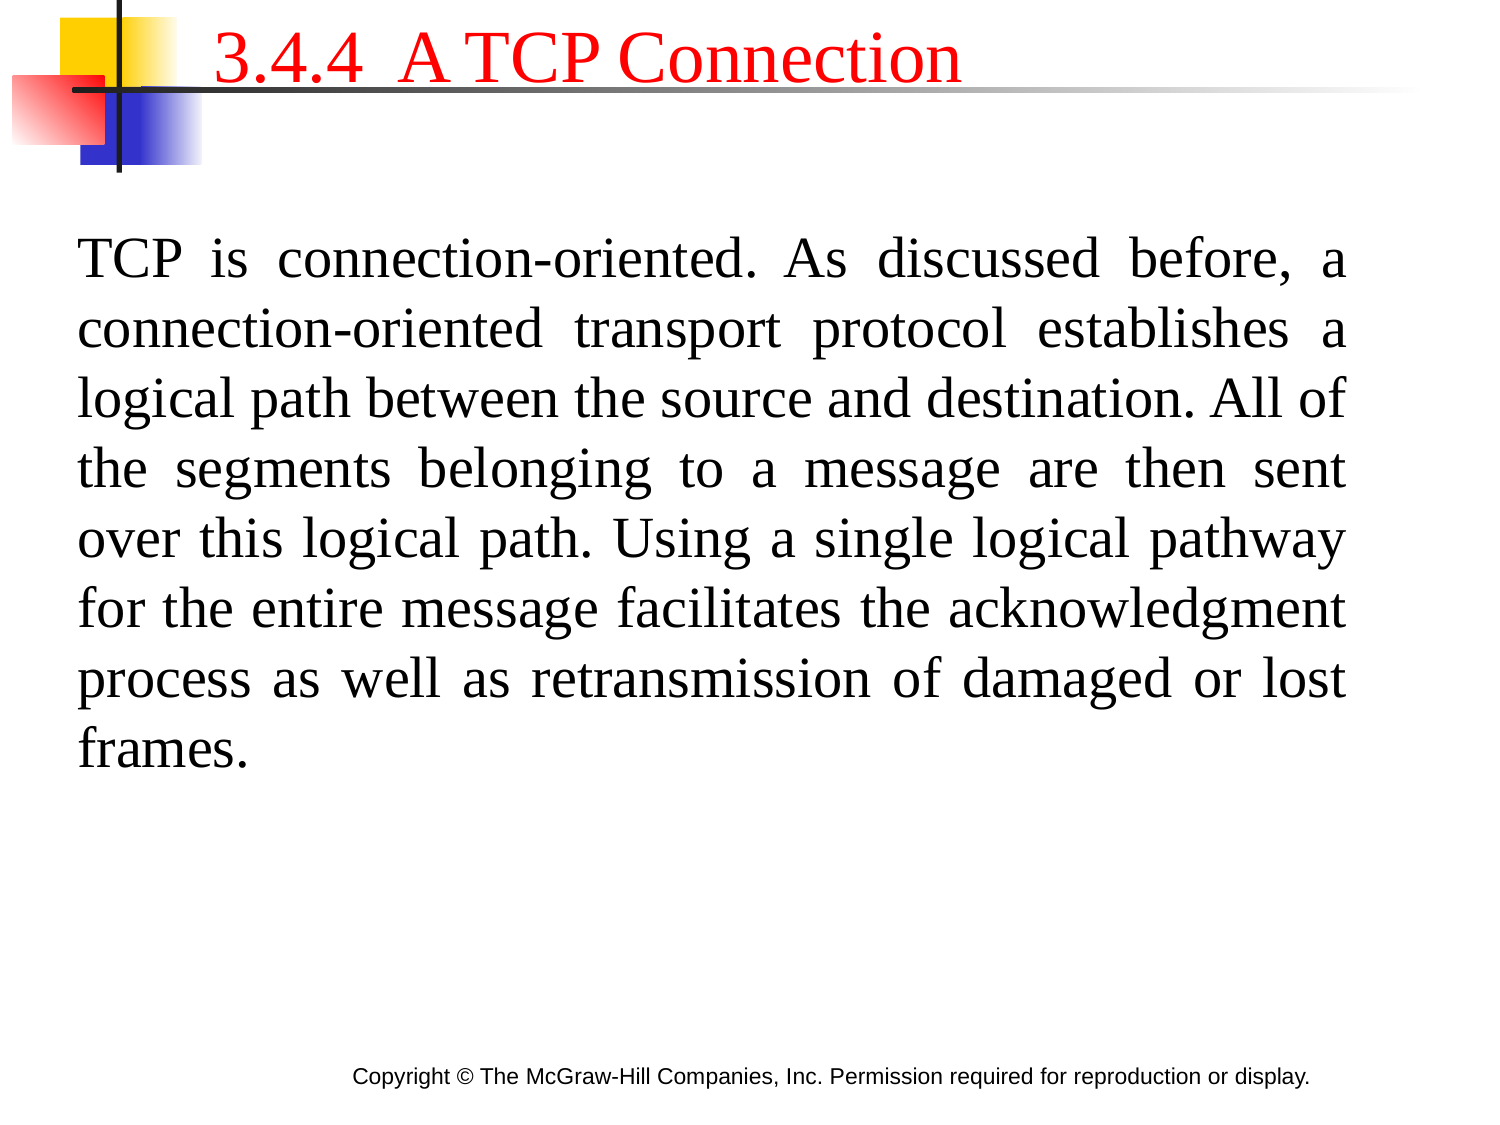

3.4.4  A TCP Connection

TCP is connection-oriented. As discussed before, a connection-oriented transport protocol establishes a logical path between the source and destination. All of the segments belonging to a message are then sent over this logical path. Using a single logical pathway for the entire message facilitates the acknowledgment process as well as retransmission of damaged or lost frames.